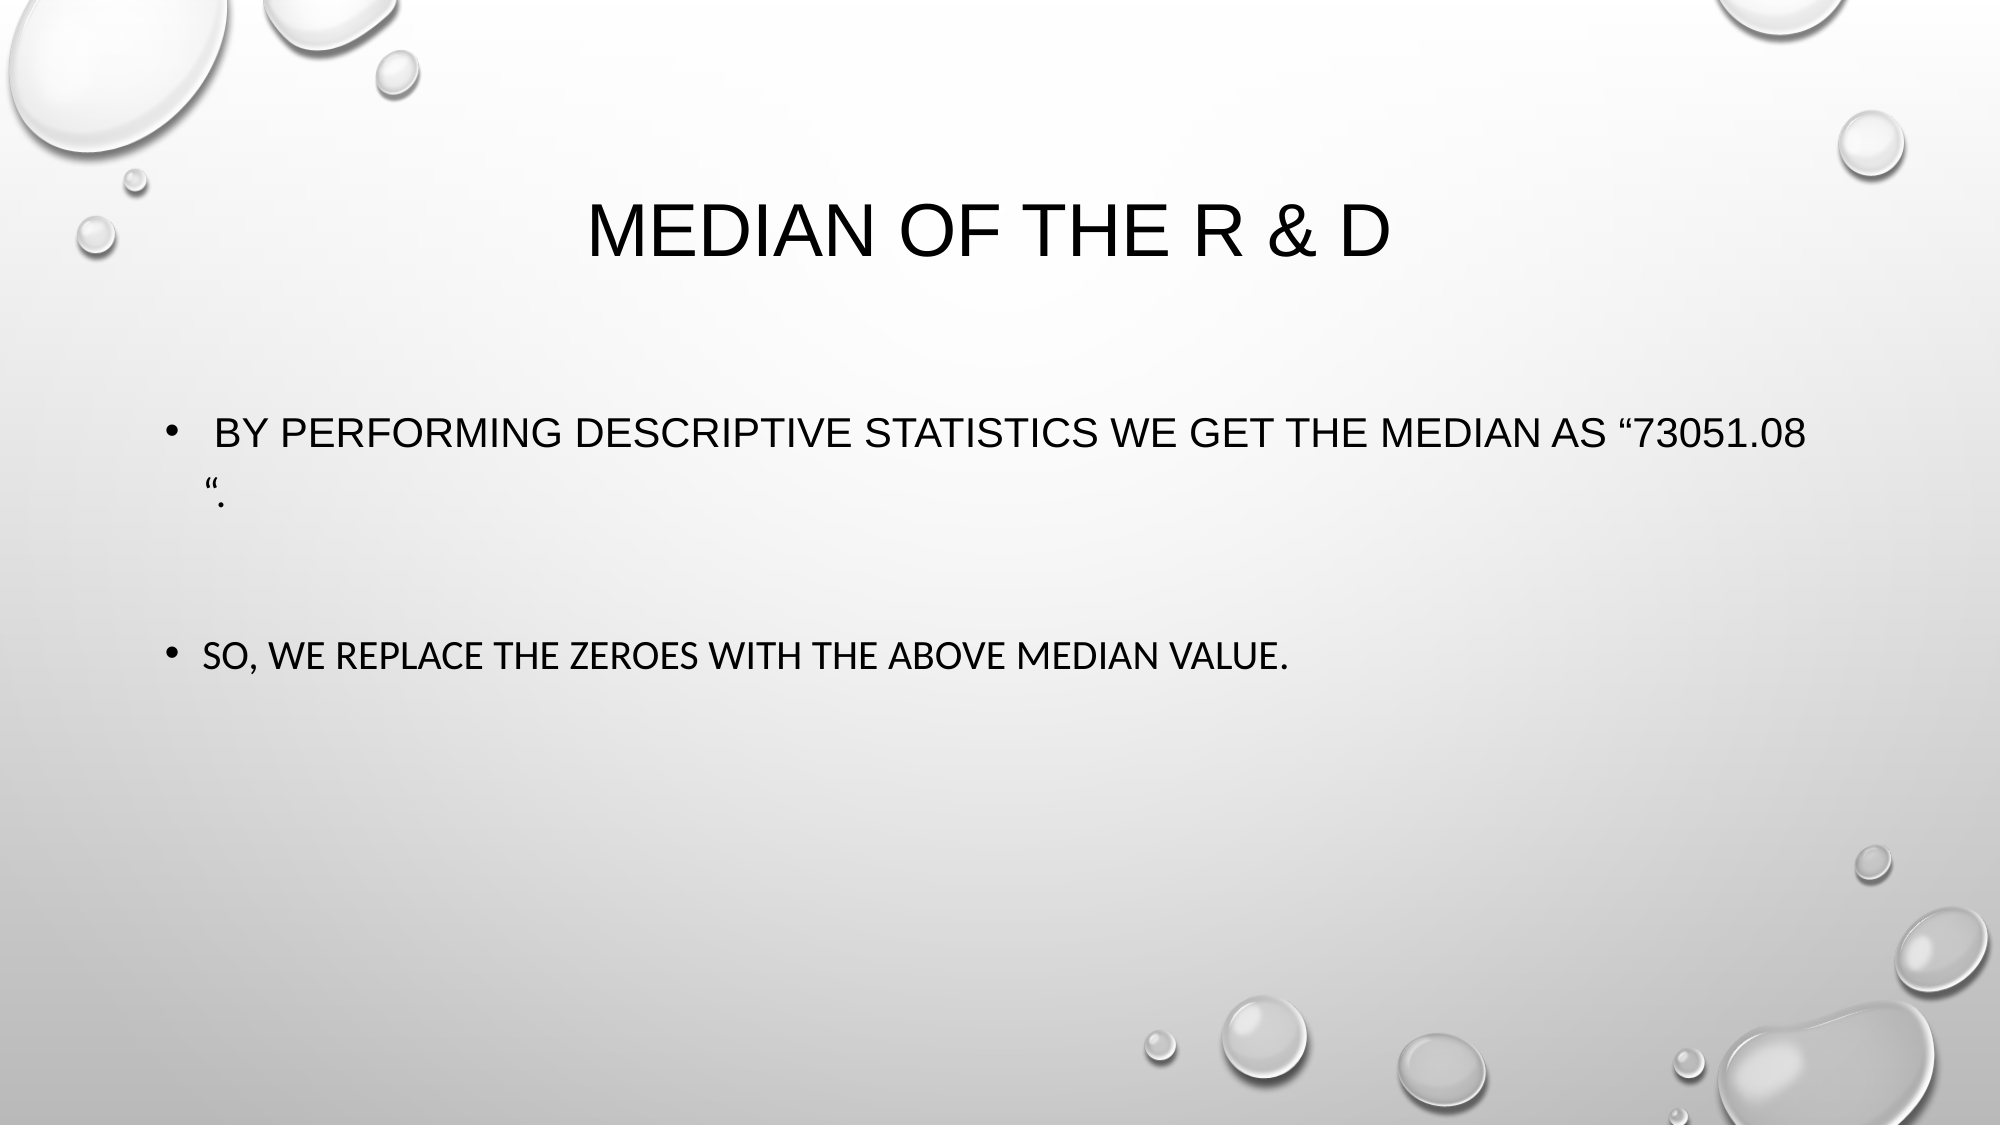

# Median of the r & d
 By performing Descriptive statistics we get the median as “73051.08 “.

So, we replace the zeroes with the above median value.